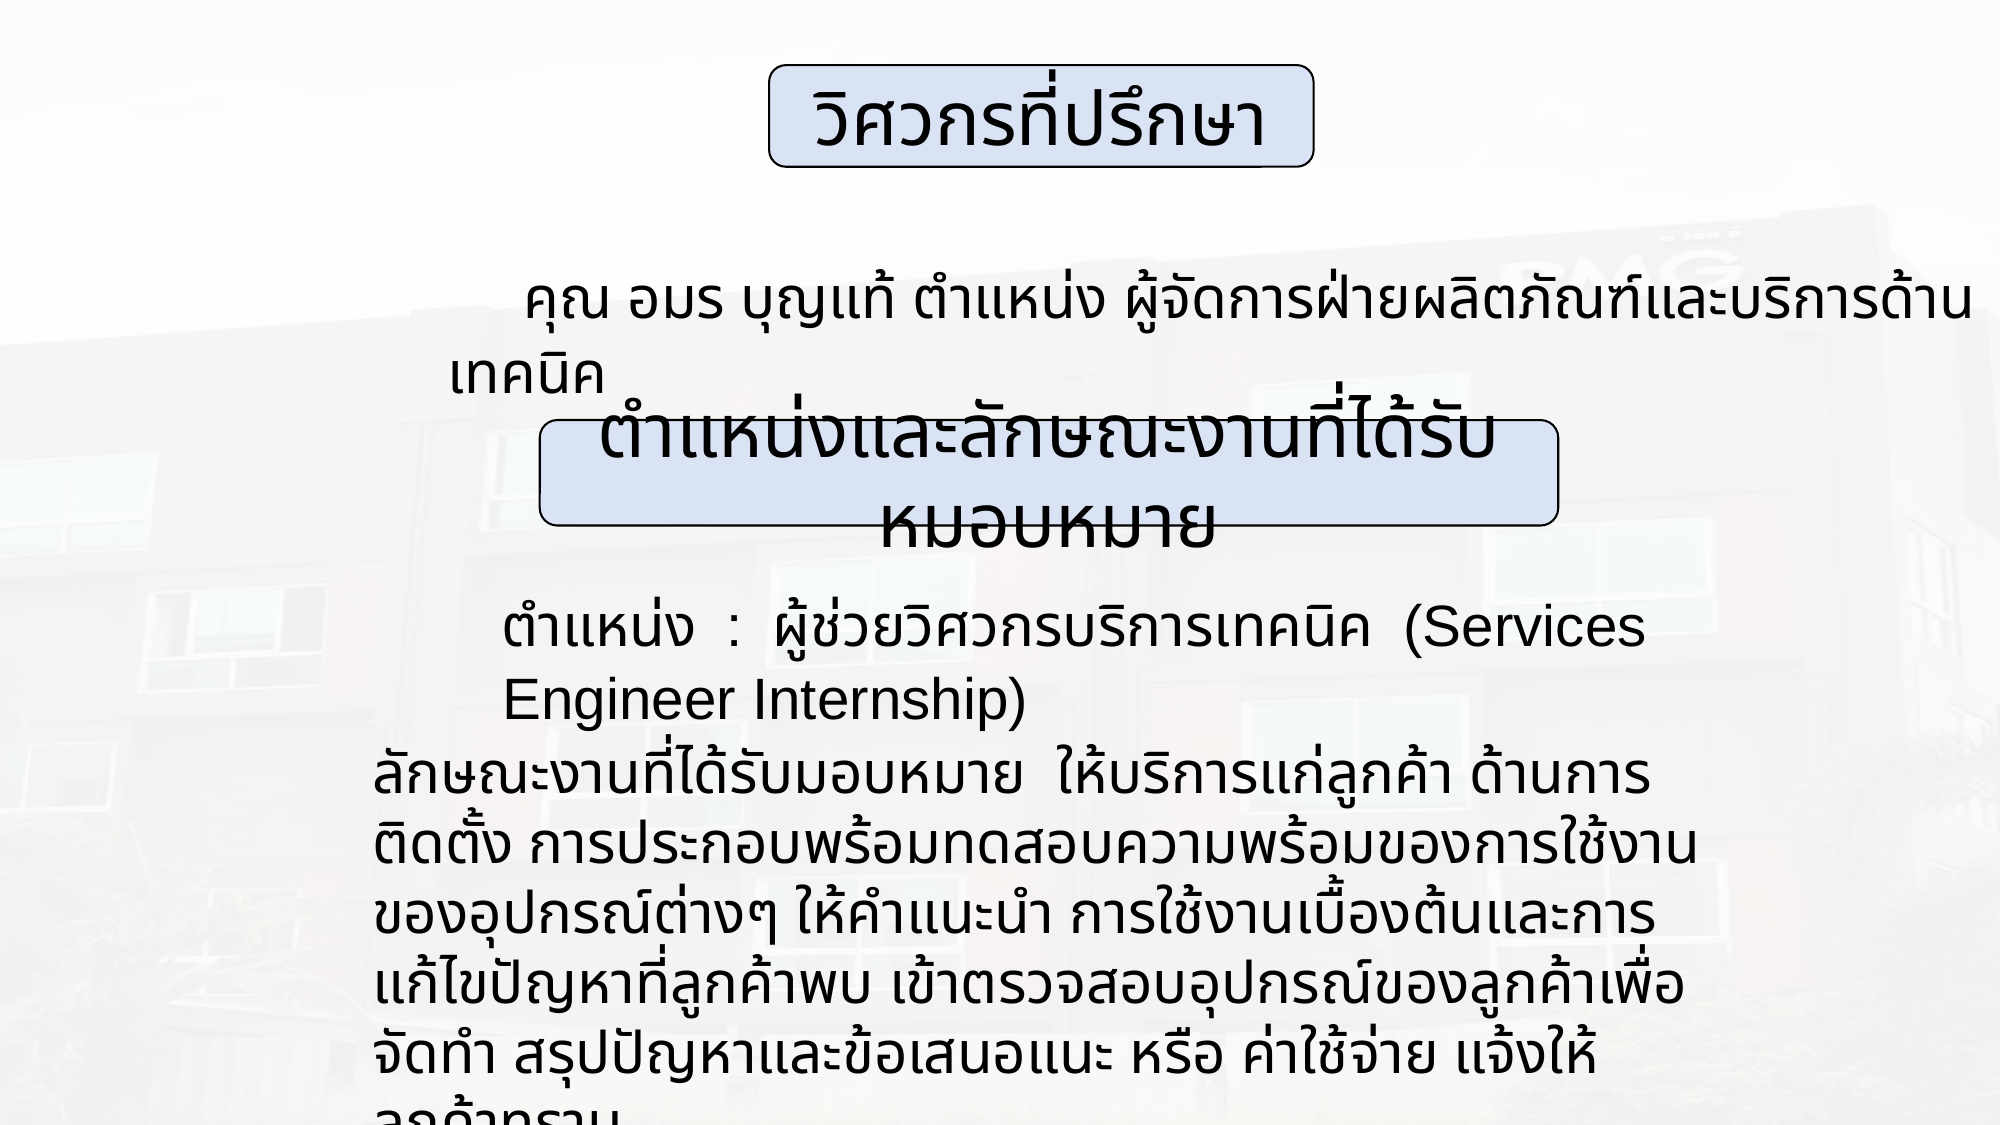

วิศวกรที่ปรึกษา
     คุณ อมร บุญแท้ ตําแหน่ง ผู้จัดการฝ่ายผลิตภัณฑ์และบริการด้านเทคนิค
ตำแหน่งและลักษณะงานที่ได้รับหมอบหมาย
ตำแหน่ง : ผู้ช่วยวิศวกรบริการเทคนิค (Services Engineer Internship)
ลักษณะงานที่ได้รับมอบหมาย  ให้บริการแก่ลูกค้า ด้านการติดตั้ง การประกอบพร้อมทดสอบความพร้อมของการใช้งานของอุปกรณ์ต่างๆ ให้คำแนะนำ การใช้งานเบื้องต้นและการแก้ไขปัญหาที่ลูกค้าพบ เข้าตรวจสอบอุปกรณ์ของลูกค้าเพื่อจัดทำ สรุปปัญหาและข้อเสนอแนะ หรือ ค่าใช้จ่าย แจ้งให้ลูกค้าทราบ